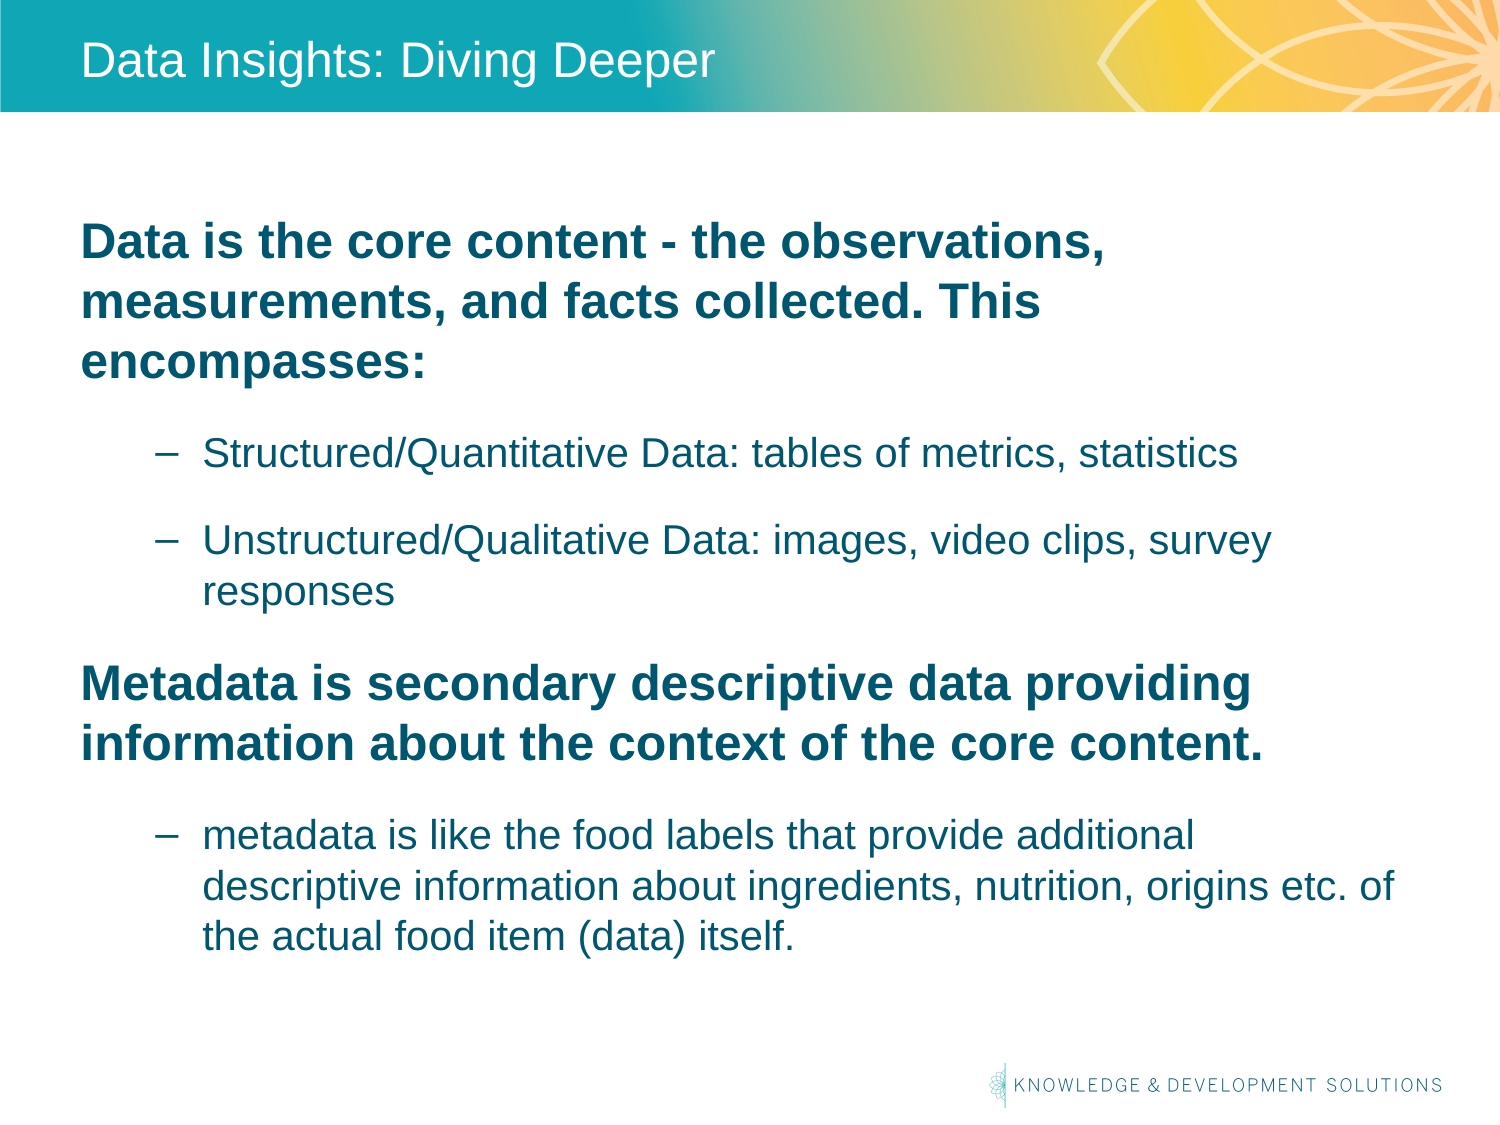

# Data Insights: Diving Deeper
Data is the core content - the observations, measurements, and facts collected. This encompasses:
Structured/Quantitative Data: tables of metrics, statistics
Unstructured/Qualitative Data: images, video clips, survey responses
Metadata is secondary descriptive data providing information about the context of the core content.
metadata is like the food labels that provide additional descriptive information about ingredients, nutrition, origins etc. of the actual food item (data) itself.